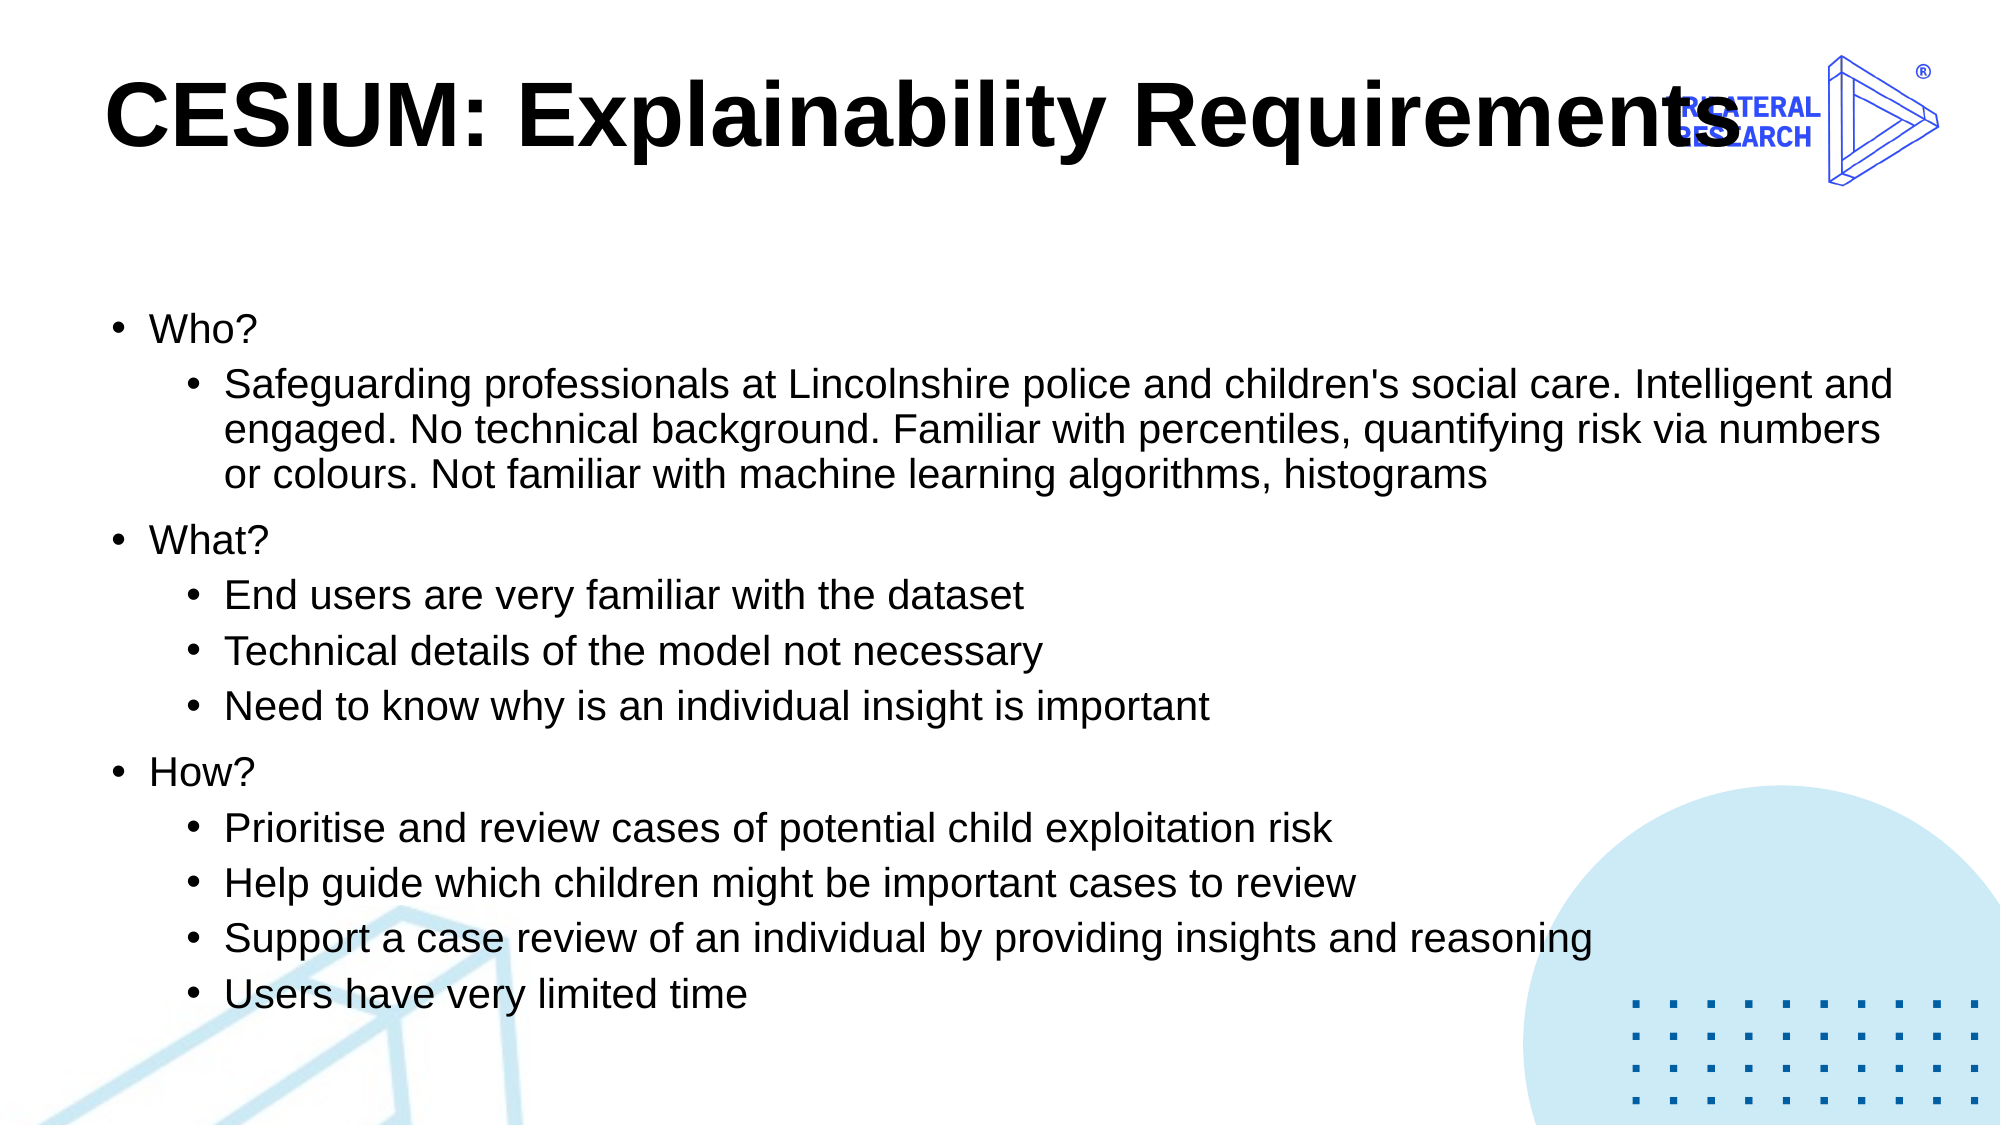

# CESIUM: Explainability Requirements
Who?
Safeguarding professionals at Lincolnshire police and children's social care. Intelligent and engaged. No technical background. Familiar with percentiles, quantifying risk via numbers or colours. Not familiar with machine learning algorithms, histograms
What?
End users are very familiar with the dataset
Technical details of the model not necessary
Need to know why is an individual insight is important
How?
Prioritise and review cases of potential child exploitation risk
Help guide which children might be important cases to review
Support a case review of an individual by providing insights and reasoning
Users have very limited time